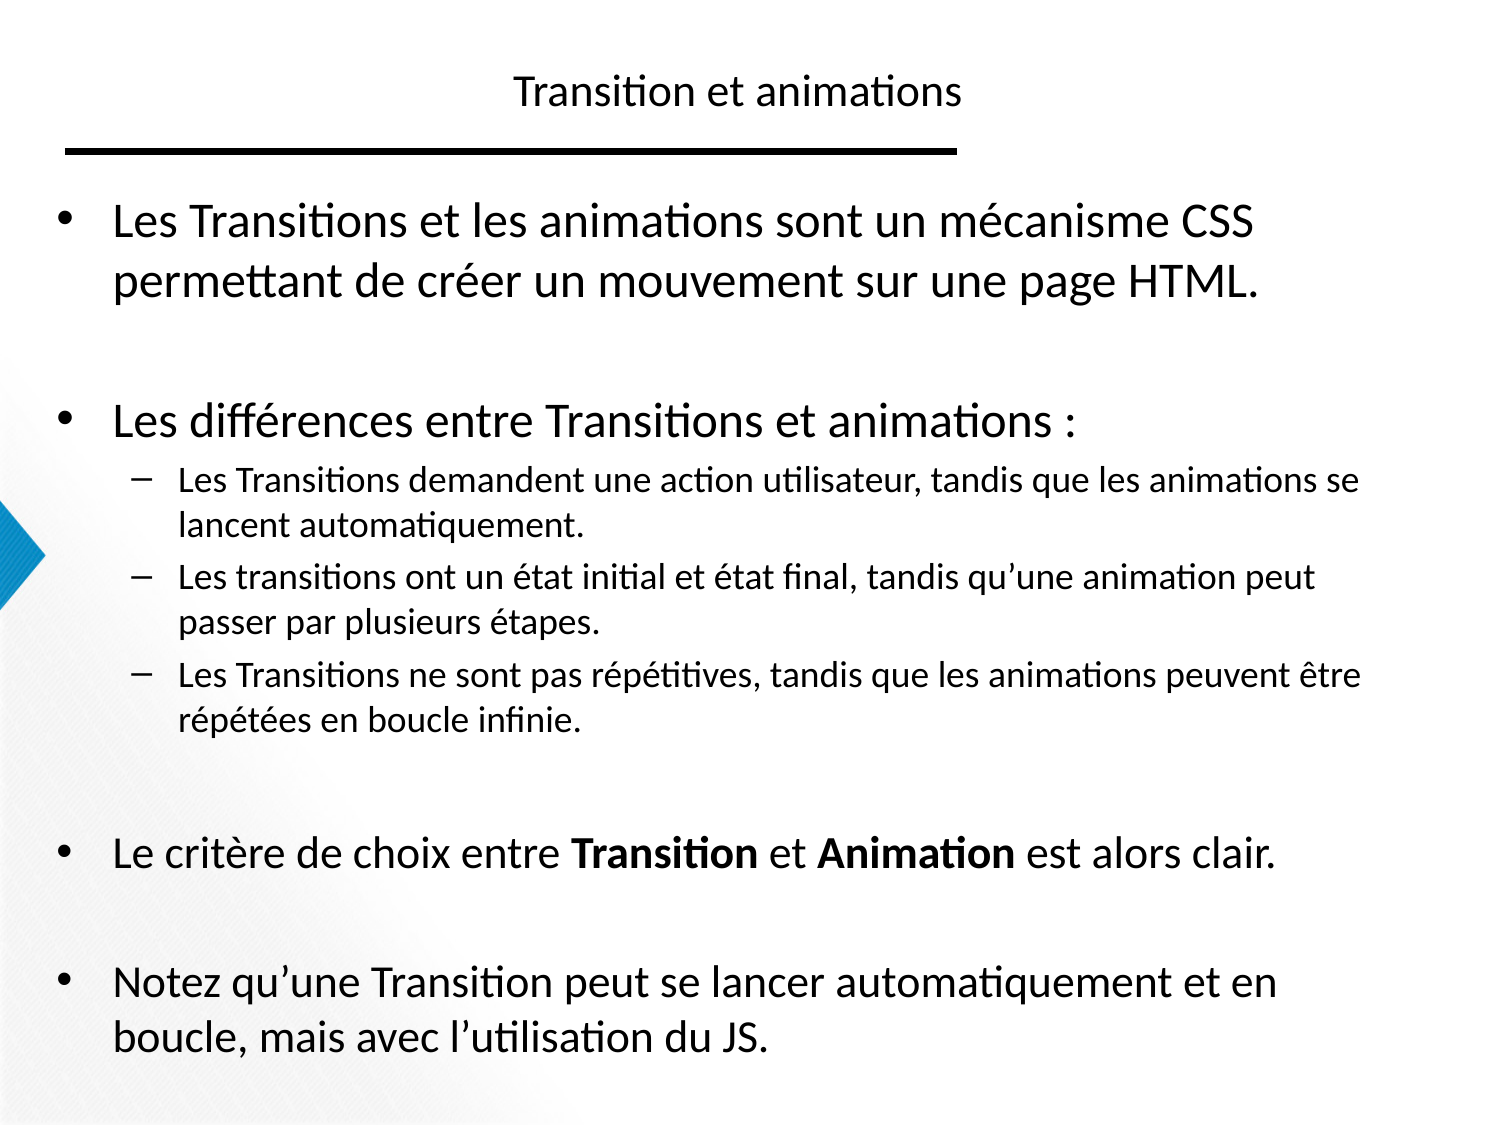

# Transition et animations
Les Transitions et les animations sont un mécanisme CSS permettant de créer un mouvement sur une page HTML.

Les différences entre Transitions et animations :
Les Transitions demandent une action utilisateur, tandis que les animations se lancent automatiquement.
Les transitions ont un état initial et état final, tandis qu’une animation peut passer par plusieurs étapes.
Les Transitions ne sont pas répétitives, tandis que les animations peuvent être répétées en boucle infinie.

Le critère de choix entre Transition et Animation est alors clair.

Notez qu’une Transition peut se lancer automatiquement et en boucle, mais avec l’utilisation du JS.